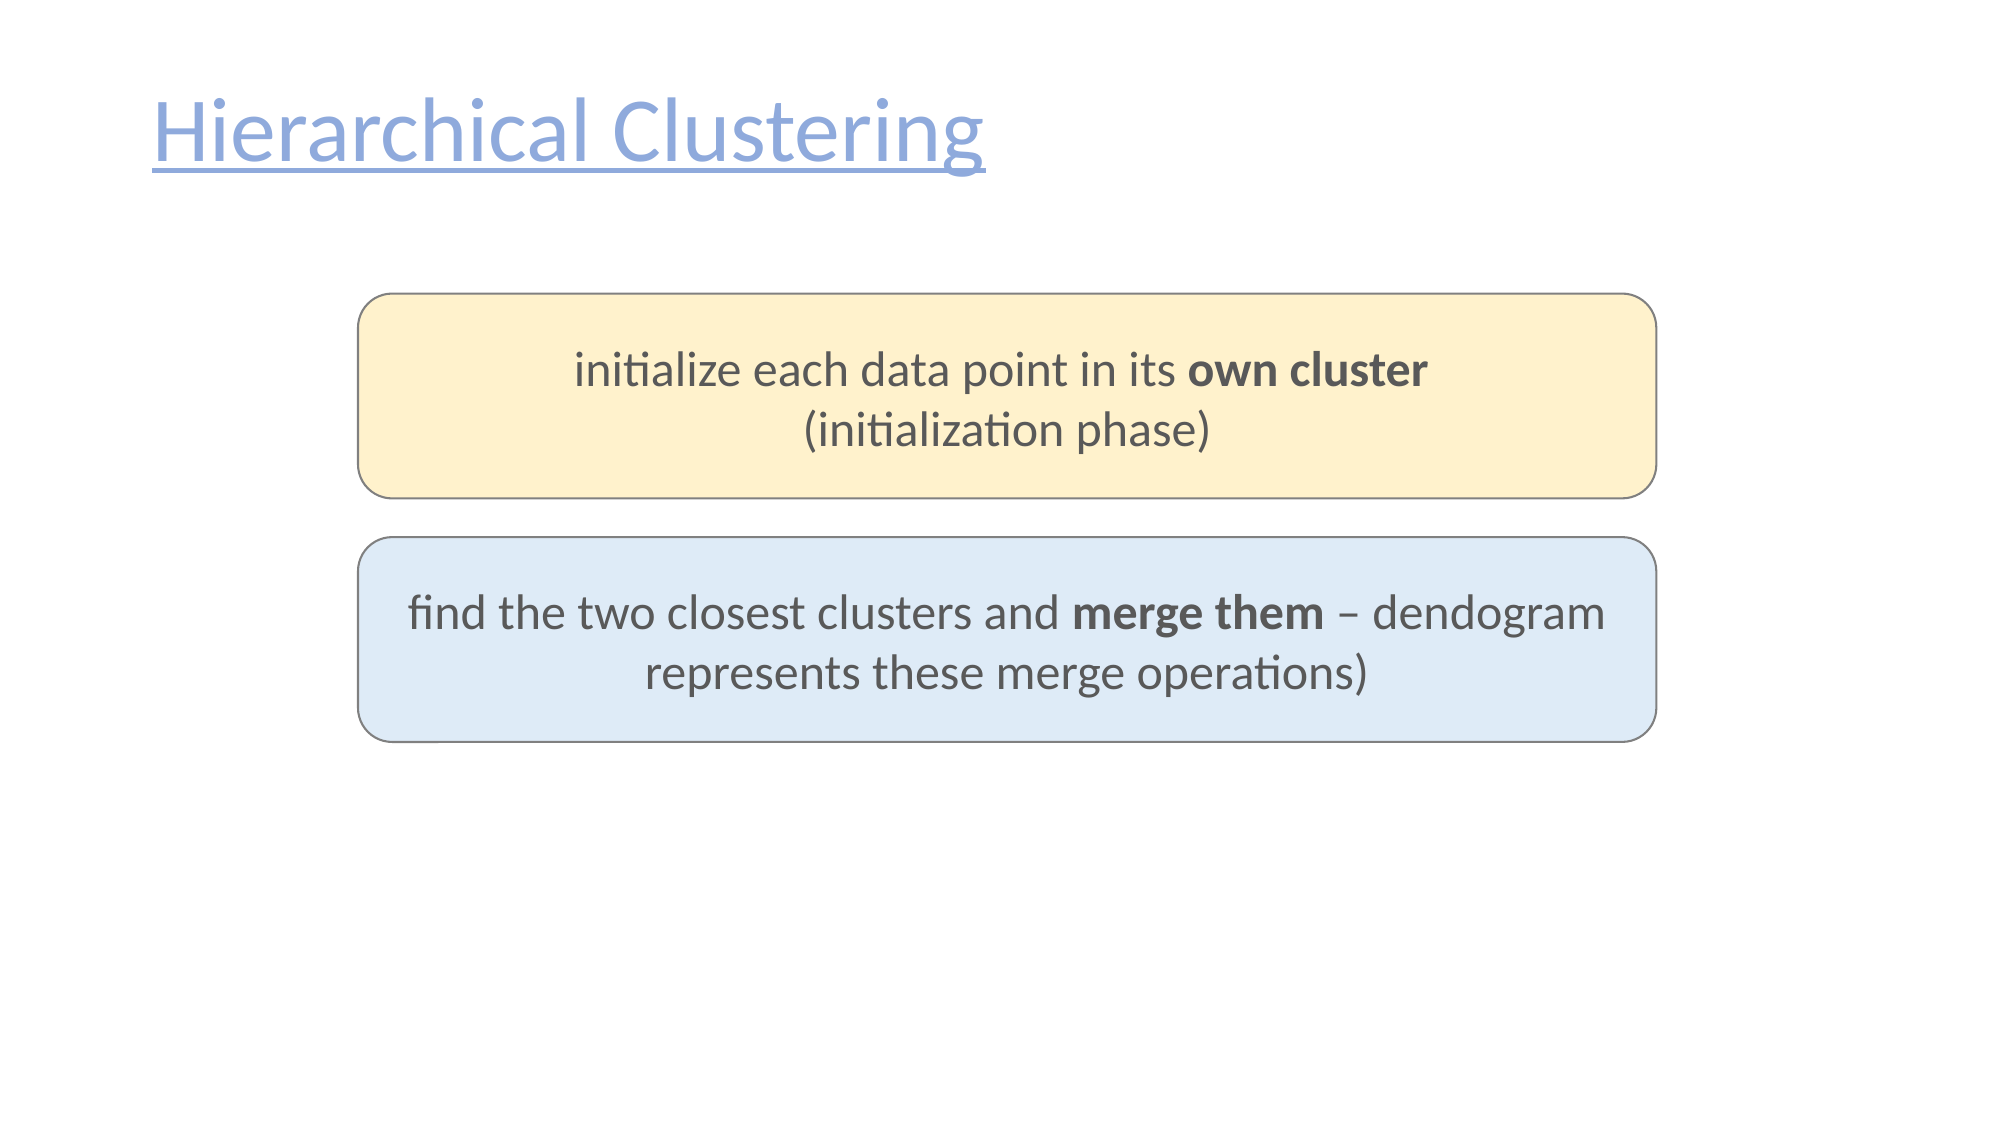

# Hierarchical Clustering
initialize each data point in its own cluster
(initialization phase)
find the two closest clusters and merge them – dendogram represents these merge operations)